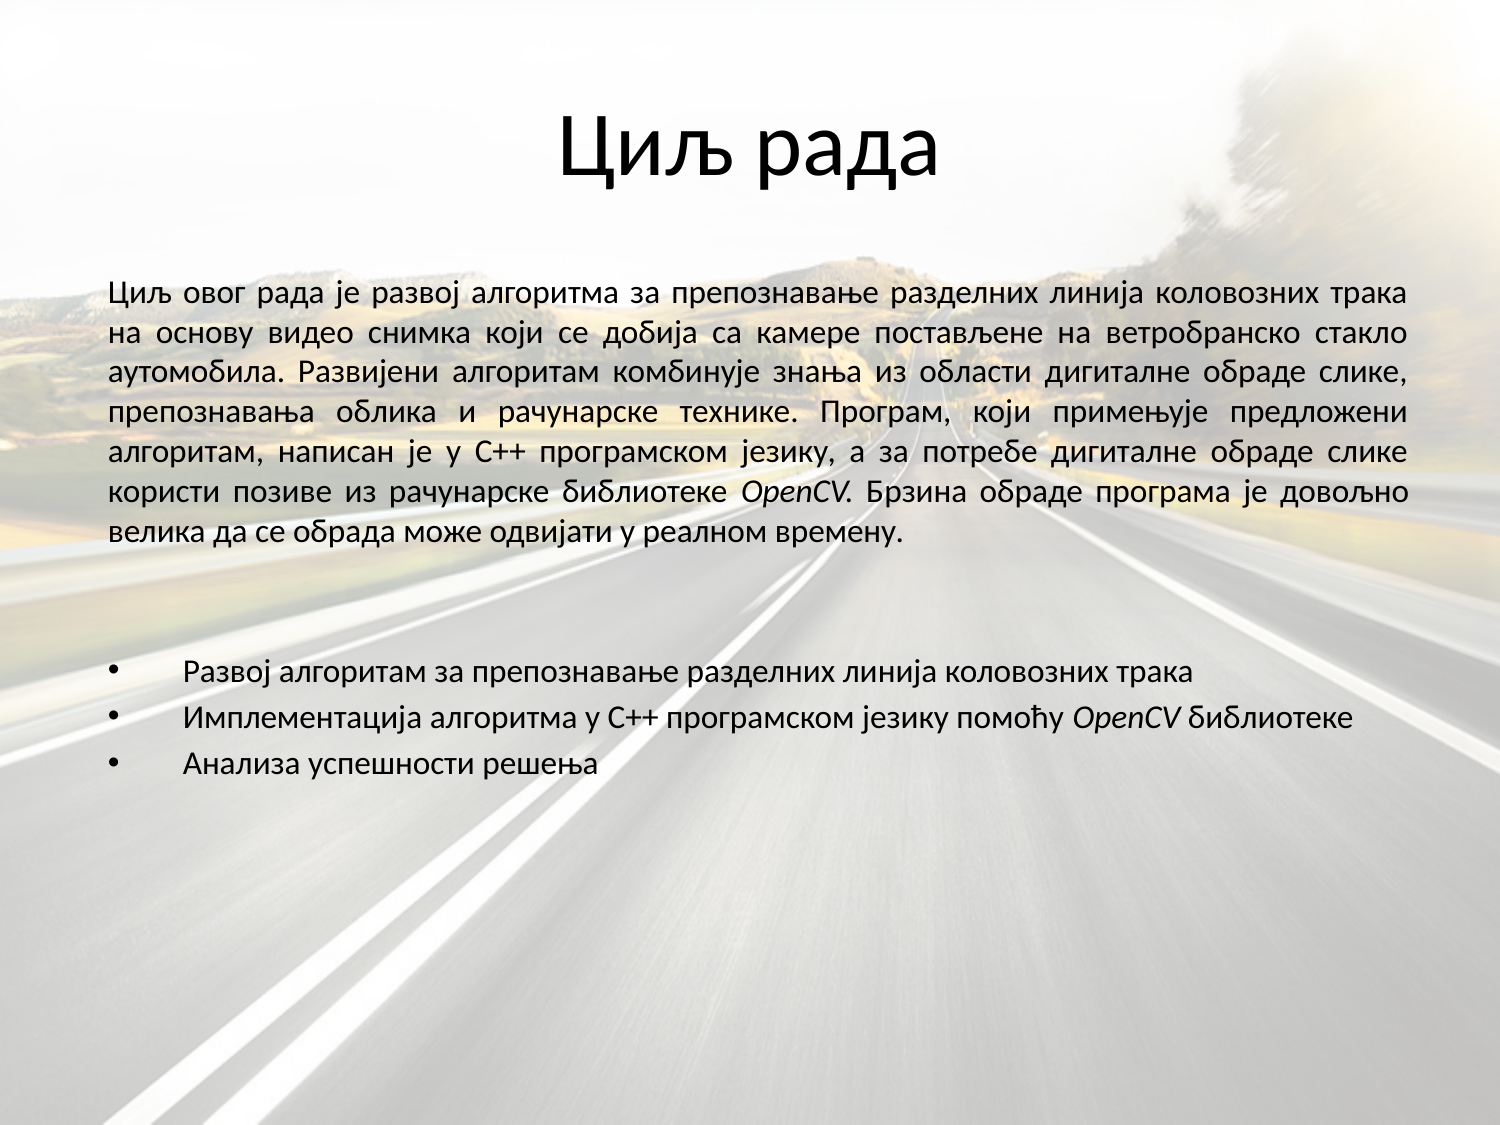

# Циљ рада
Циљ овог рада је развој алгоритма за препознавање разделних линија коловозних трака на основу видео снимка који се добија са камере постављене на ветробранско стакло аутомобила. Развијени алгоритам комбинује знања из области дигиталне обраде слике, препознавања облика и рачунарске технике. Програм, који примењује предложени алгоритам, написан је у С++ програмском језику, а за потребе дигиталне обраде слике користи позиве из рачунарске библиотеке OpenCV. Брзина обраде програма је довољно велика да се обрада може одвијати у реалном времену.

Развој алгоритам за препознавање разделних линија коловозних трака
Имплементација алгоритма у С++ програмском језику помоћу OpenCV библиотеке
Анализа успешности решења